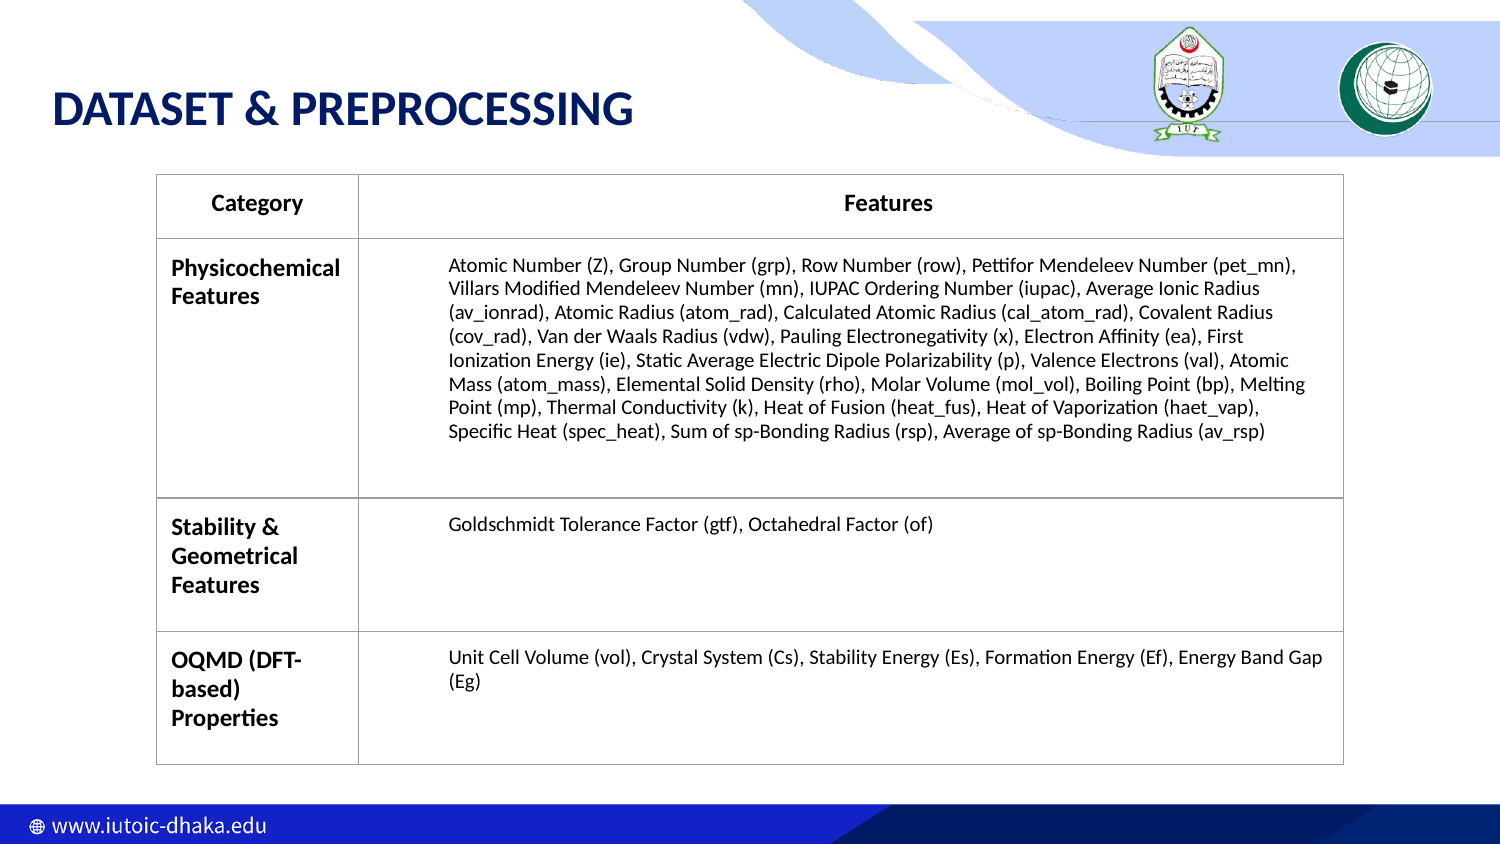

DATASET & PREPROCESSING
| Category | Features |
| --- | --- |
| Physicochemical Features | Atomic Number (Z), Group Number (grp), Row Number (row), Pettifor Mendeleev Number (pet\_mn), Villars Modified Mendeleev Number (mn), IUPAC Ordering Number (iupac), Average Ionic Radius (av\_ionrad), Atomic Radius (atom\_rad), Calculated Atomic Radius (cal\_atom\_rad), Covalent Radius (cov\_rad), Van der Waals Radius (vdw), Pauling Electronegativity (x), Electron Affinity (ea), First Ionization Energy (ie), Static Average Electric Dipole Polarizability (p), Valence Electrons (val), Atomic Mass (atom\_mass), Elemental Solid Density (rho), Molar Volume (mol\_vol), Boiling Point (bp), Melting Point (mp), Thermal Conductivity (k), Heat of Fusion (heat\_fus), Heat of Vaporization (haet\_vap), Specific Heat (spec\_heat), Sum of sp-Bonding Radius (rsp), Average of sp-Bonding Radius (av\_rsp) |
| Stability & Geometrical Features | Goldschmidt Tolerance Factor (gtf), Octahedral Factor (of) |
| OQMD (DFT-based) Properties | Unit Cell Volume (vol), Crystal System (Cs), Stability Energy (Es), Formation Energy (Ef), Energy Band Gap (Eg) |